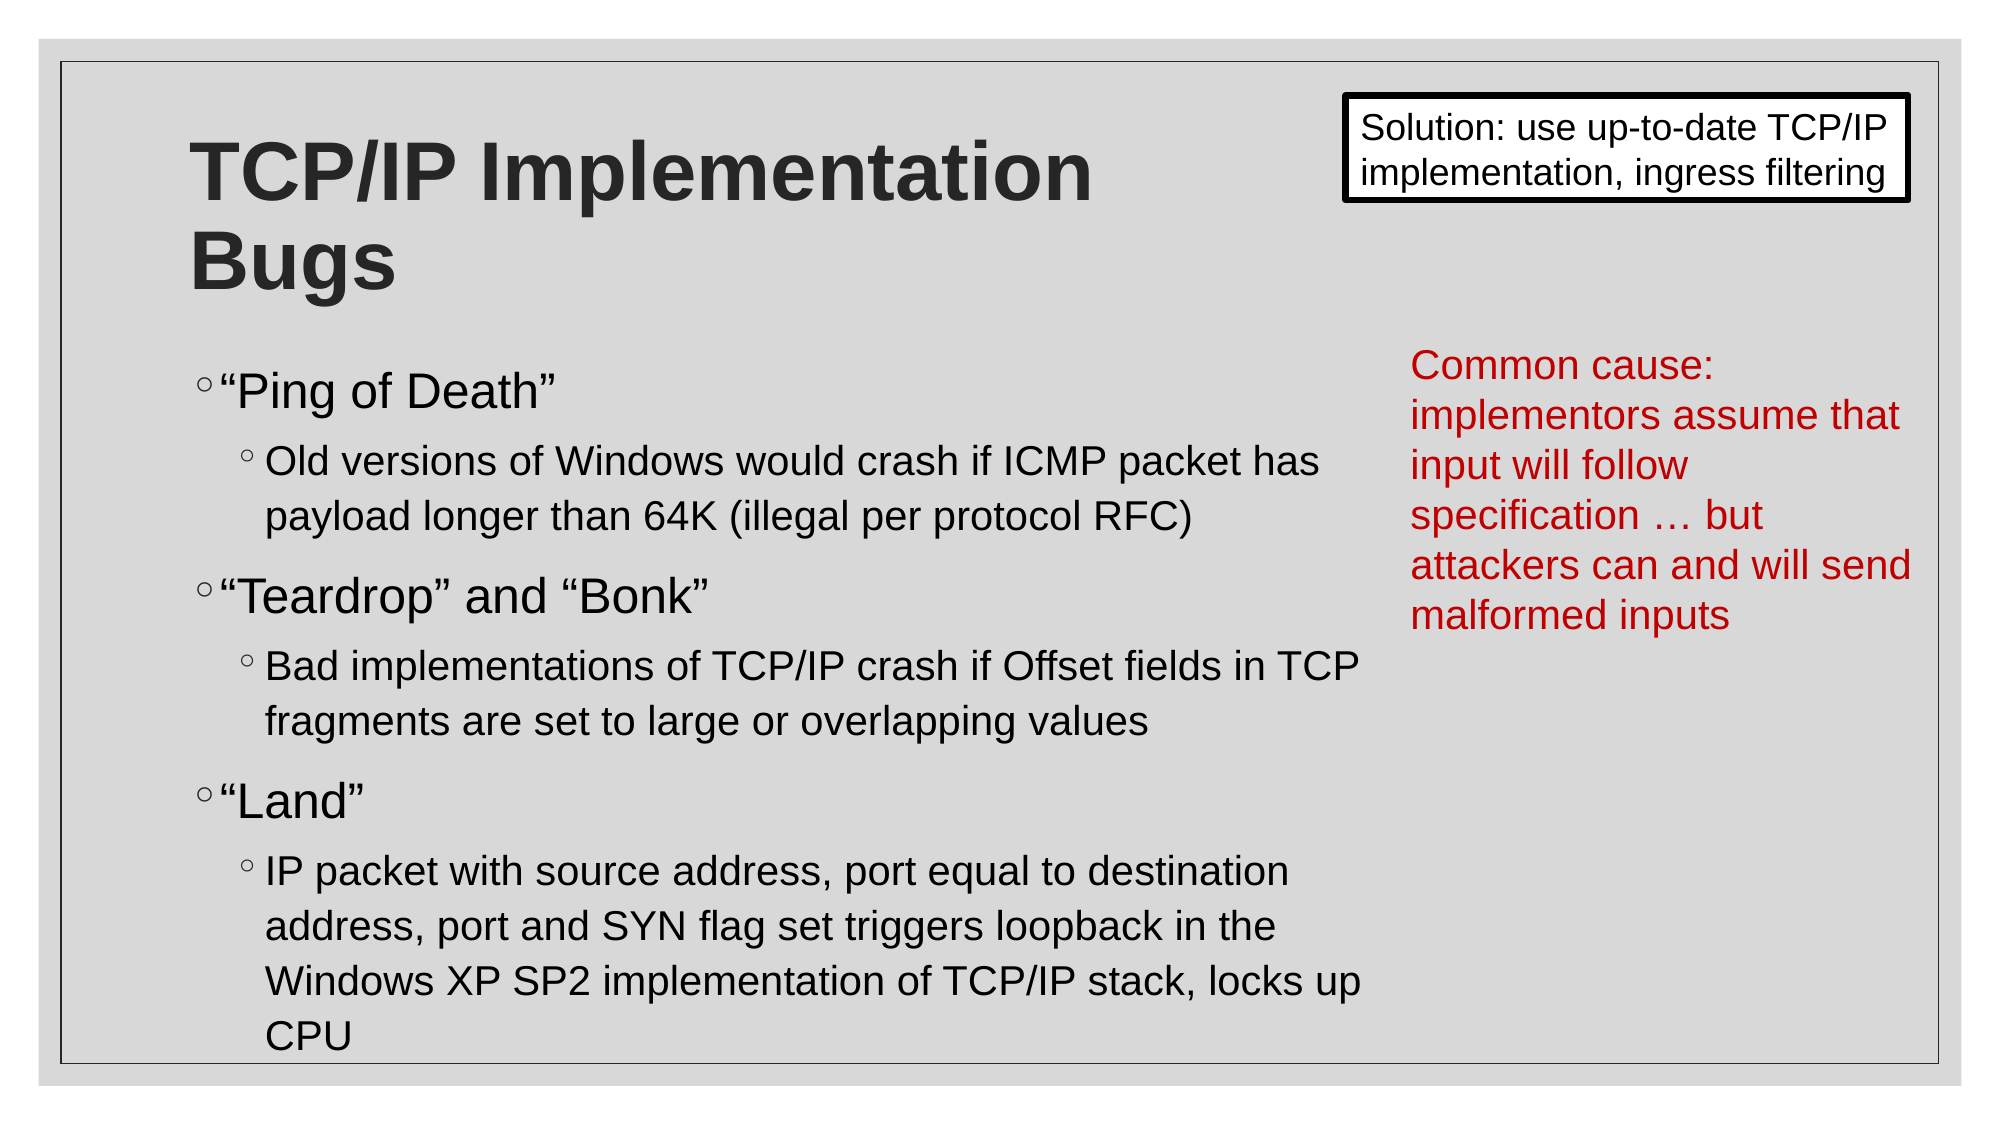

Solution: use up-to-date TCP/IP implementation, ingress filtering
# TCP/IP Implementation Bugs
Common cause:
implementors assume that input will follow specification … but attackers can and will send malformed inputs
“Ping of Death”
Old versions of Windows would crash if ICMP packet has payload longer than 64K (illegal per protocol RFC)
“Teardrop” and “Bonk”
Bad implementations of TCP/IP crash if Offset fields in TCP fragments are set to large or overlapping values
“Land”
IP packet with source address, port equal to destination address, port and SYN flag set triggers loopback in the Windows XP SP2 implementation of TCP/IP stack, locks up CPU